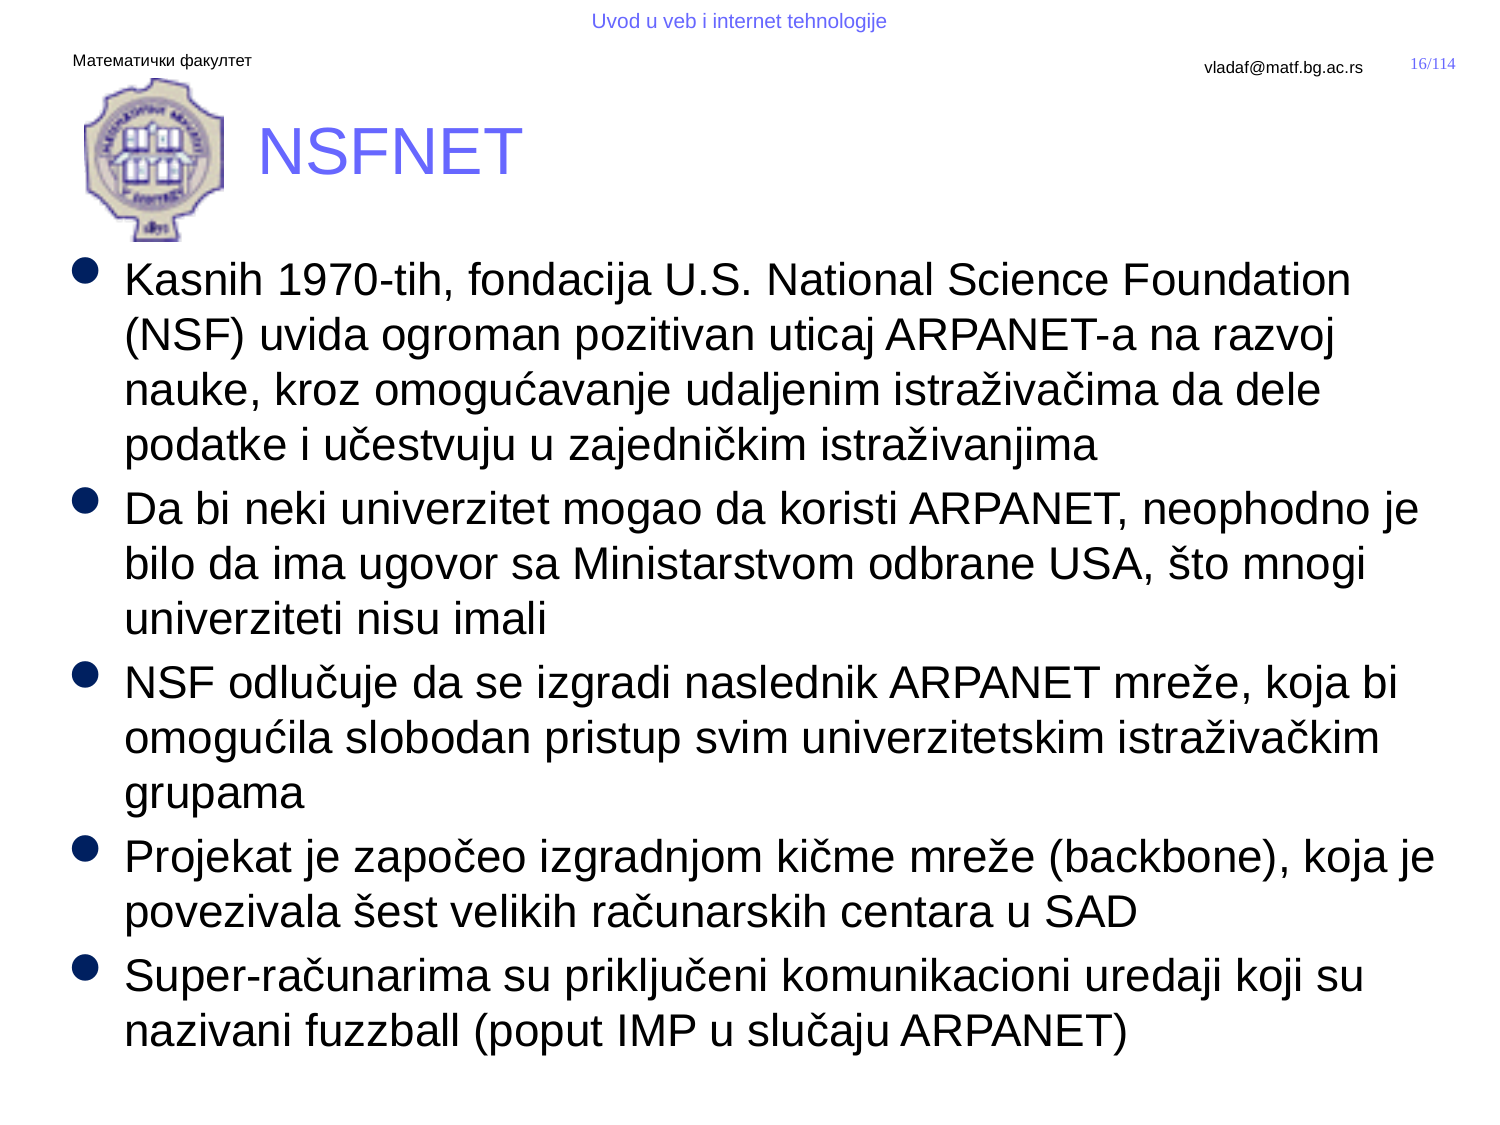

# NSFNET
Kasnih 1970-tih, fondacija U.S. National Science Foundation (NSF) uvida ogroman pozitivan uticaj ARPANET-a na razvoj nauke, kroz omogućavanje udaljenim istraživačima da dele podatke i učestvuju u zajedničkim istraživanjima
Da bi neki univerzitet mogao da koristi ARPANET, neophodno je bilo da ima ugovor sa Ministarstvom odbrane USA, što mnogi univerziteti nisu imali
NSF odlučuje da se izgradi naslednik ARPANET mreže, koja bi omogućila slobodan pristup svim univerzitetskim istraživačkim grupama
Projekat je započeo izgradnjom kičme mreže (backbone), koja je povezivala šest velikih računarskih centara u SAD
Super-računarima su priključeni komunikacioni uredaji koji su nazivani fuzzball (poput IMP u slučaju ARPANET)